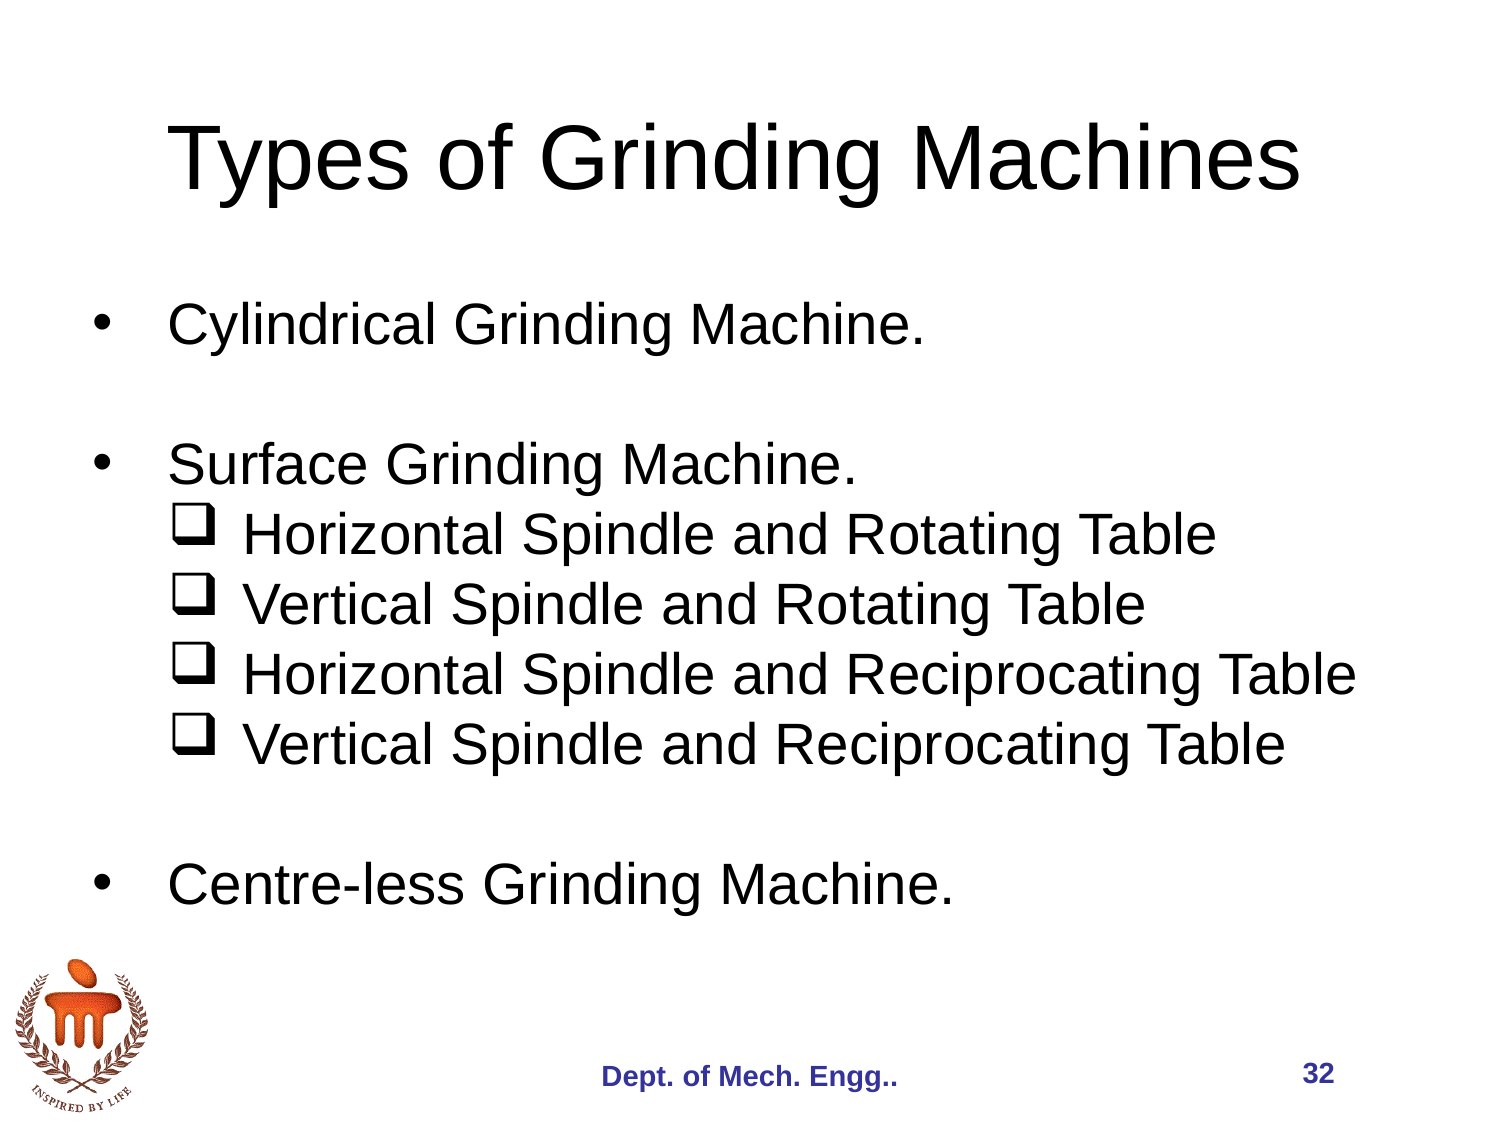

# Types of Grinding Machines
Cylindrical Grinding Machine.

Surface Grinding Machine.
Horizontal Spindle and Rotating Table
Vertical Spindle and Rotating Table
Horizontal Spindle and Reciprocating Table
Vertical Spindle and Reciprocating Table

Centre-less Grinding Machine.

32
Dept. of Mech. Engg..